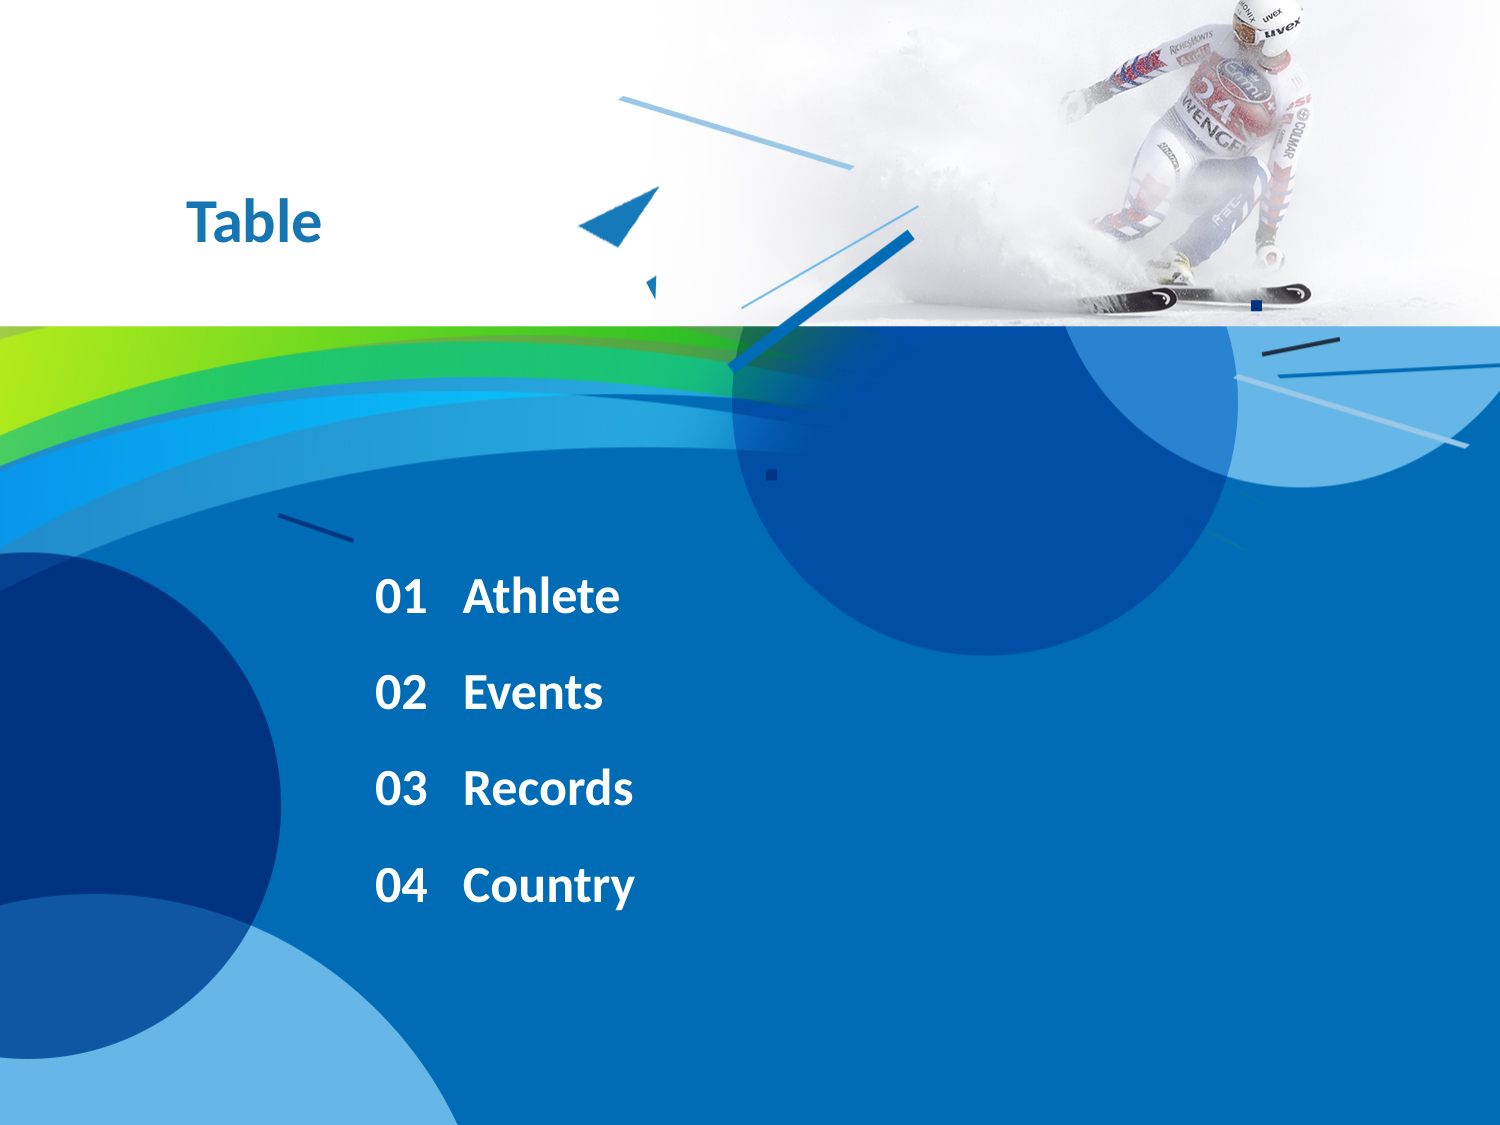

Table
01   Athlete

02   Events

03   Records

04   Country